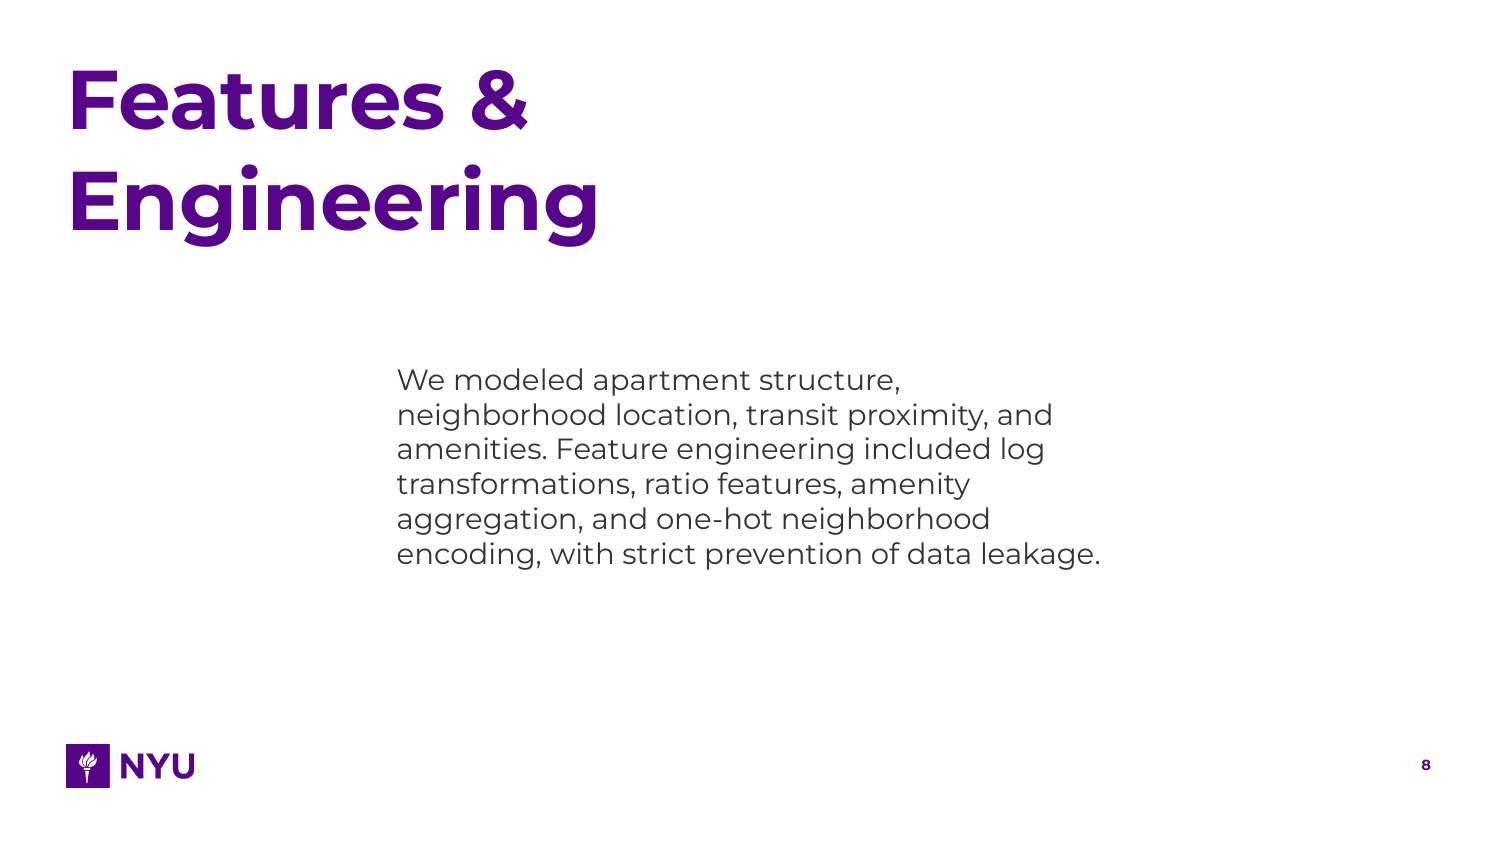

Features & Engineering
# We modeled apartment structure, neighborhood location, transit proximity, and amenities. Feature engineering included log transformations, ratio features, amenity aggregation, and one-hot neighborhood encoding, with strict prevention of data leakage.